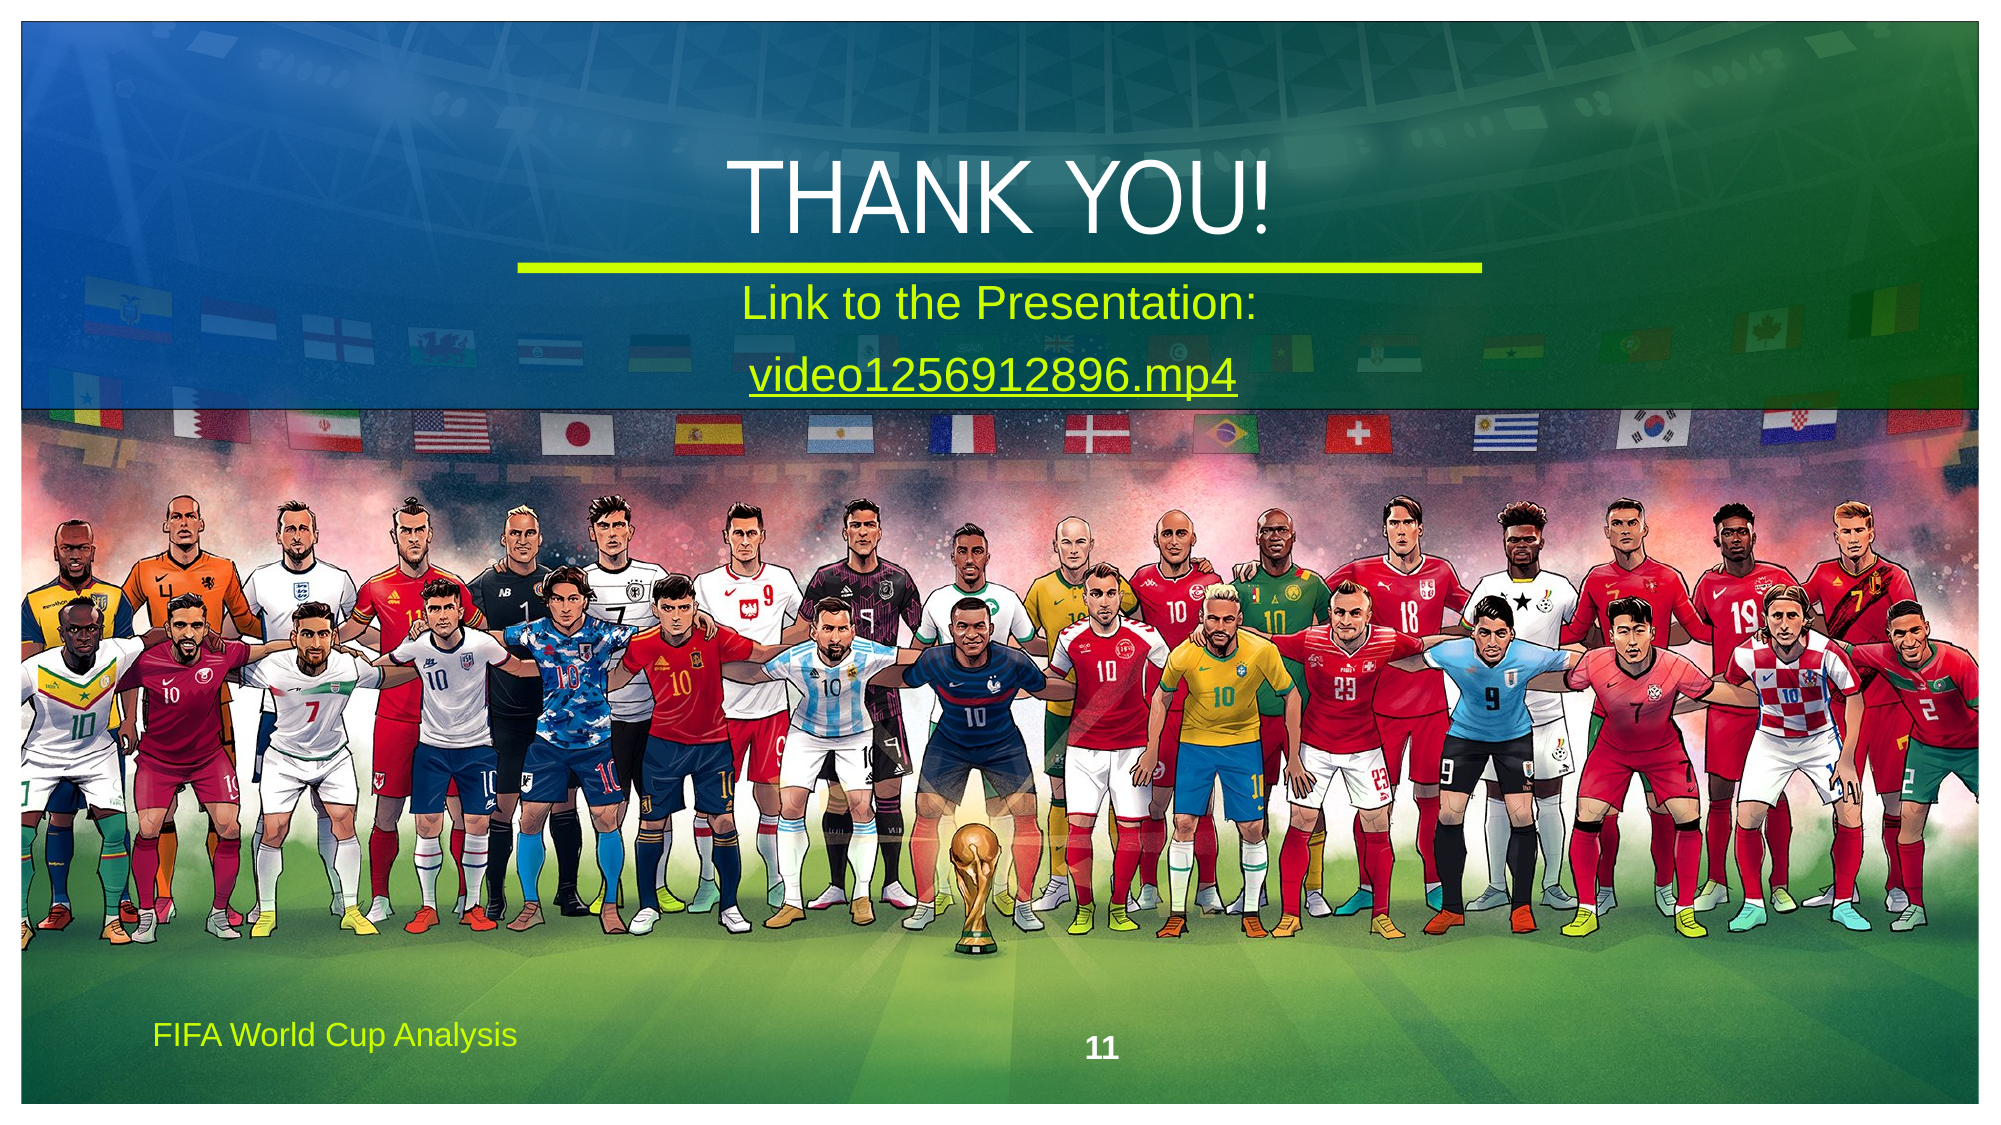

# THANK YOU!

Link to the Presentation:
video1256912896.mp4
FIFA World Cup Analysis
11